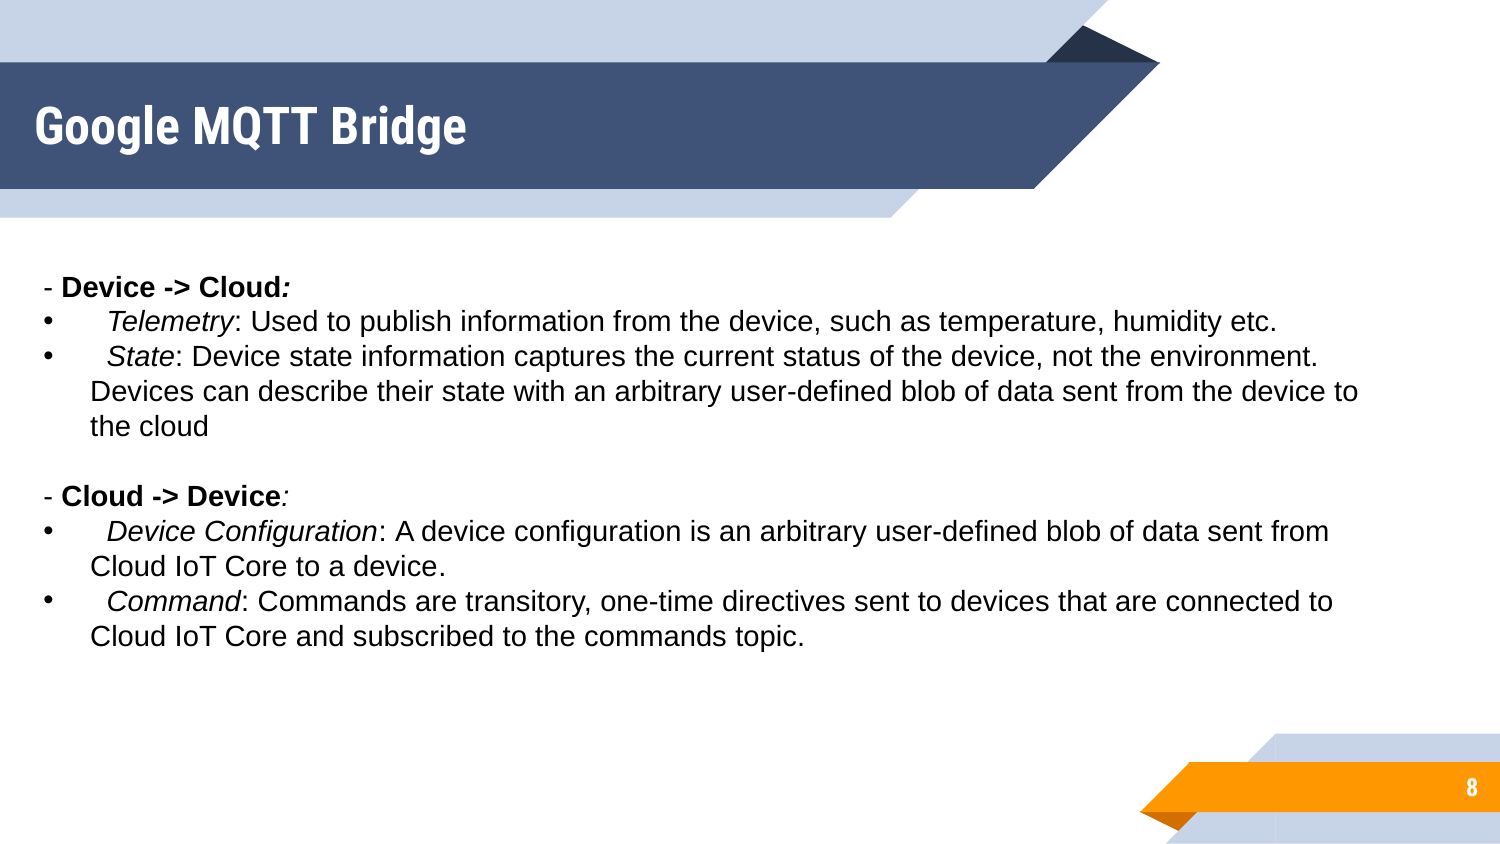

# Google MQTT Bridge
- Device -> Cloud:
  Telemetry: Used to publish information from the device, such as temperature, humidity etc.
  State: Device state information captures the current status of the device, not the environment. Devices can describe their state with an arbitrary user-defined blob of data sent from the device to the cloud

- Cloud -> Device:
  Device Configuration: A device configuration is an arbitrary user-defined blob of data sent from Cloud IoT Core to a device.
  Command: Commands are transitory, one-time directives sent to devices that are connected to Cloud IoT Core and subscribed to the commands topic.
8